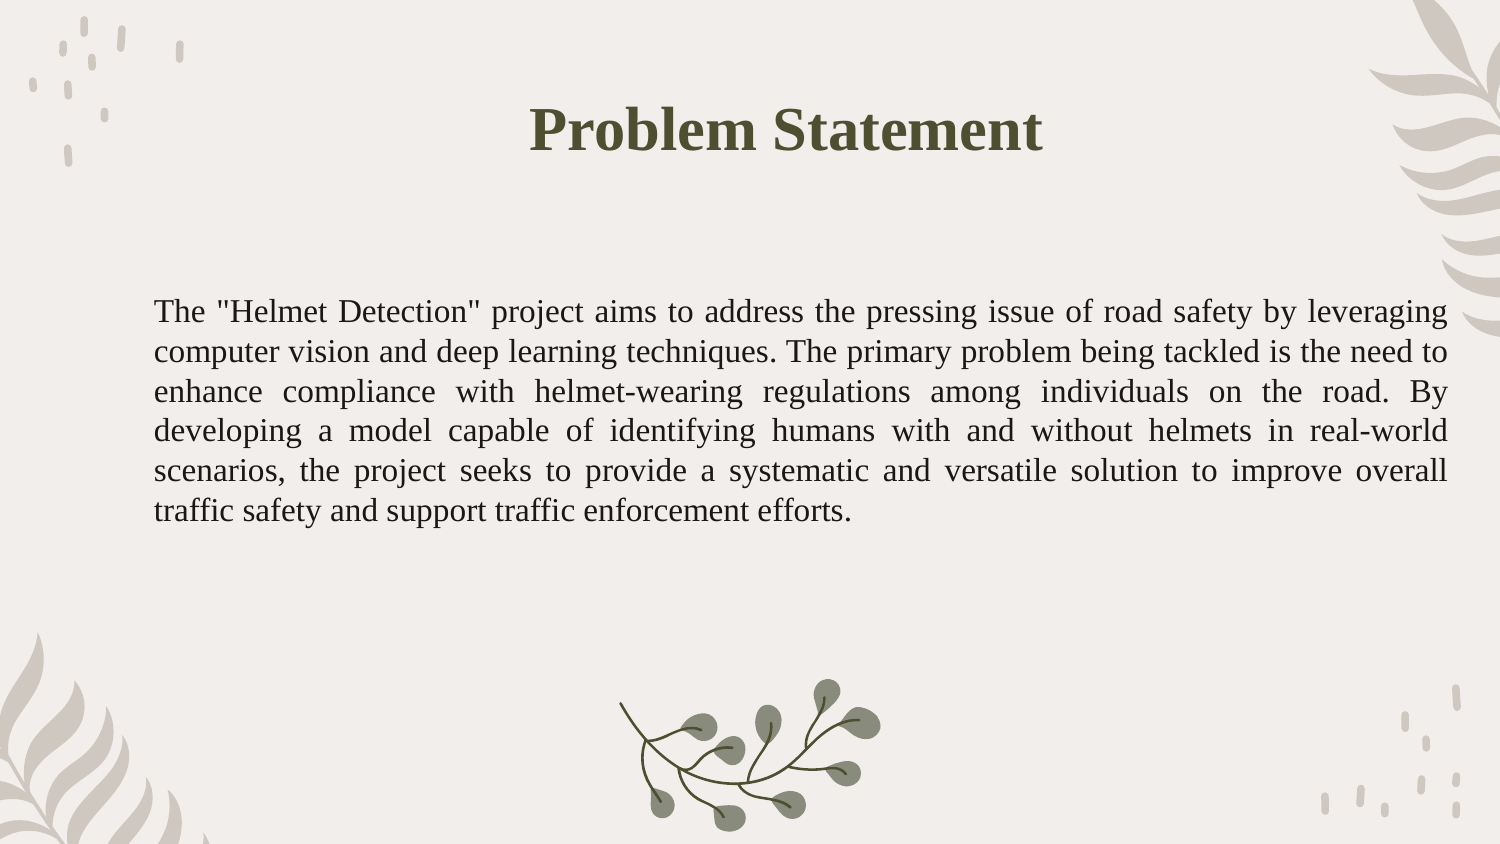

# Problem Statement
The "Helmet Detection" project aims to address the pressing issue of road safety by leveraging computer vision and deep learning techniques. The primary problem being tackled is the need to enhance compliance with helmet-wearing regulations among individuals on the road. By developing a model capable of identifying humans with and without helmets in real-world scenarios, the project seeks to provide a systematic and versatile solution to improve overall traffic safety and support traffic enforcement efforts.